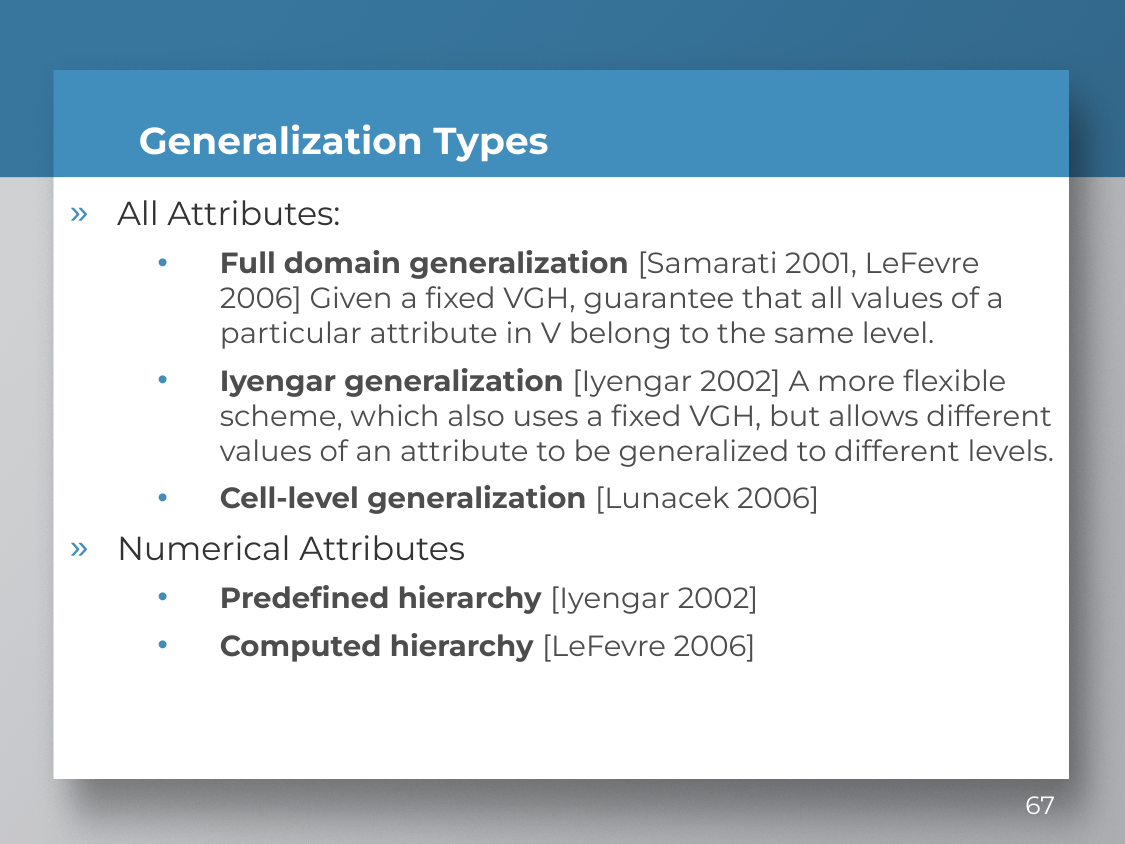

# Generalization Types
All Attributes:
Full domain generalization [Samarati 2001, LeFevre 2006] Given a fixed VGH, guarantee that all values of a particular attribute in V belong to the same level.
Iyengar generalization [Iyengar 2002] A more flexible scheme, which also uses a fixed VGH, but allows different values of an attribute to be generalized to different levels.
Cell-level generalization [Lunacek 2006]
Numerical Attributes
Predefined hierarchy [Iyengar 2002]
Computed hierarchy [LeFevre 2006]

67